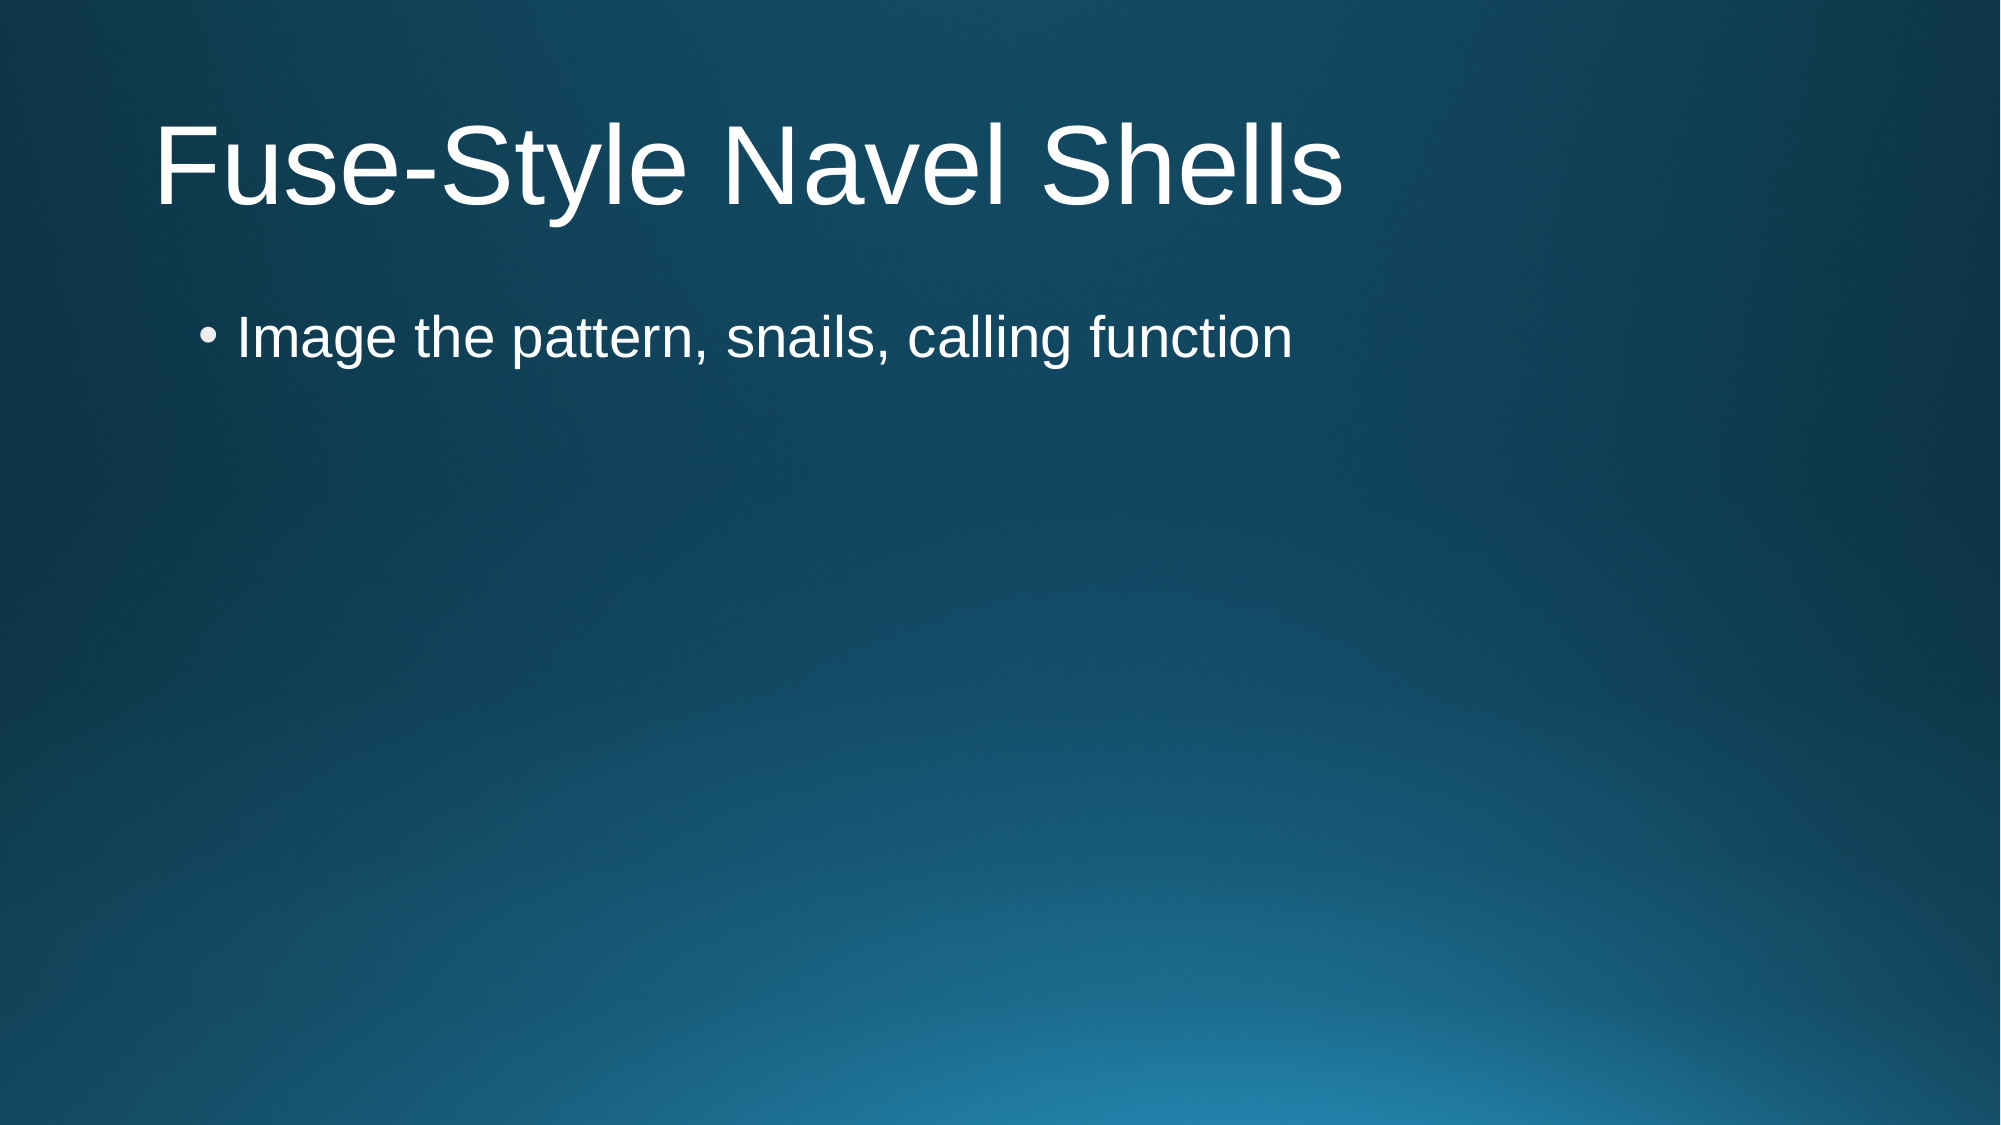

# Fuse-Style Navel Shells
Image the pattern, snails, calling function